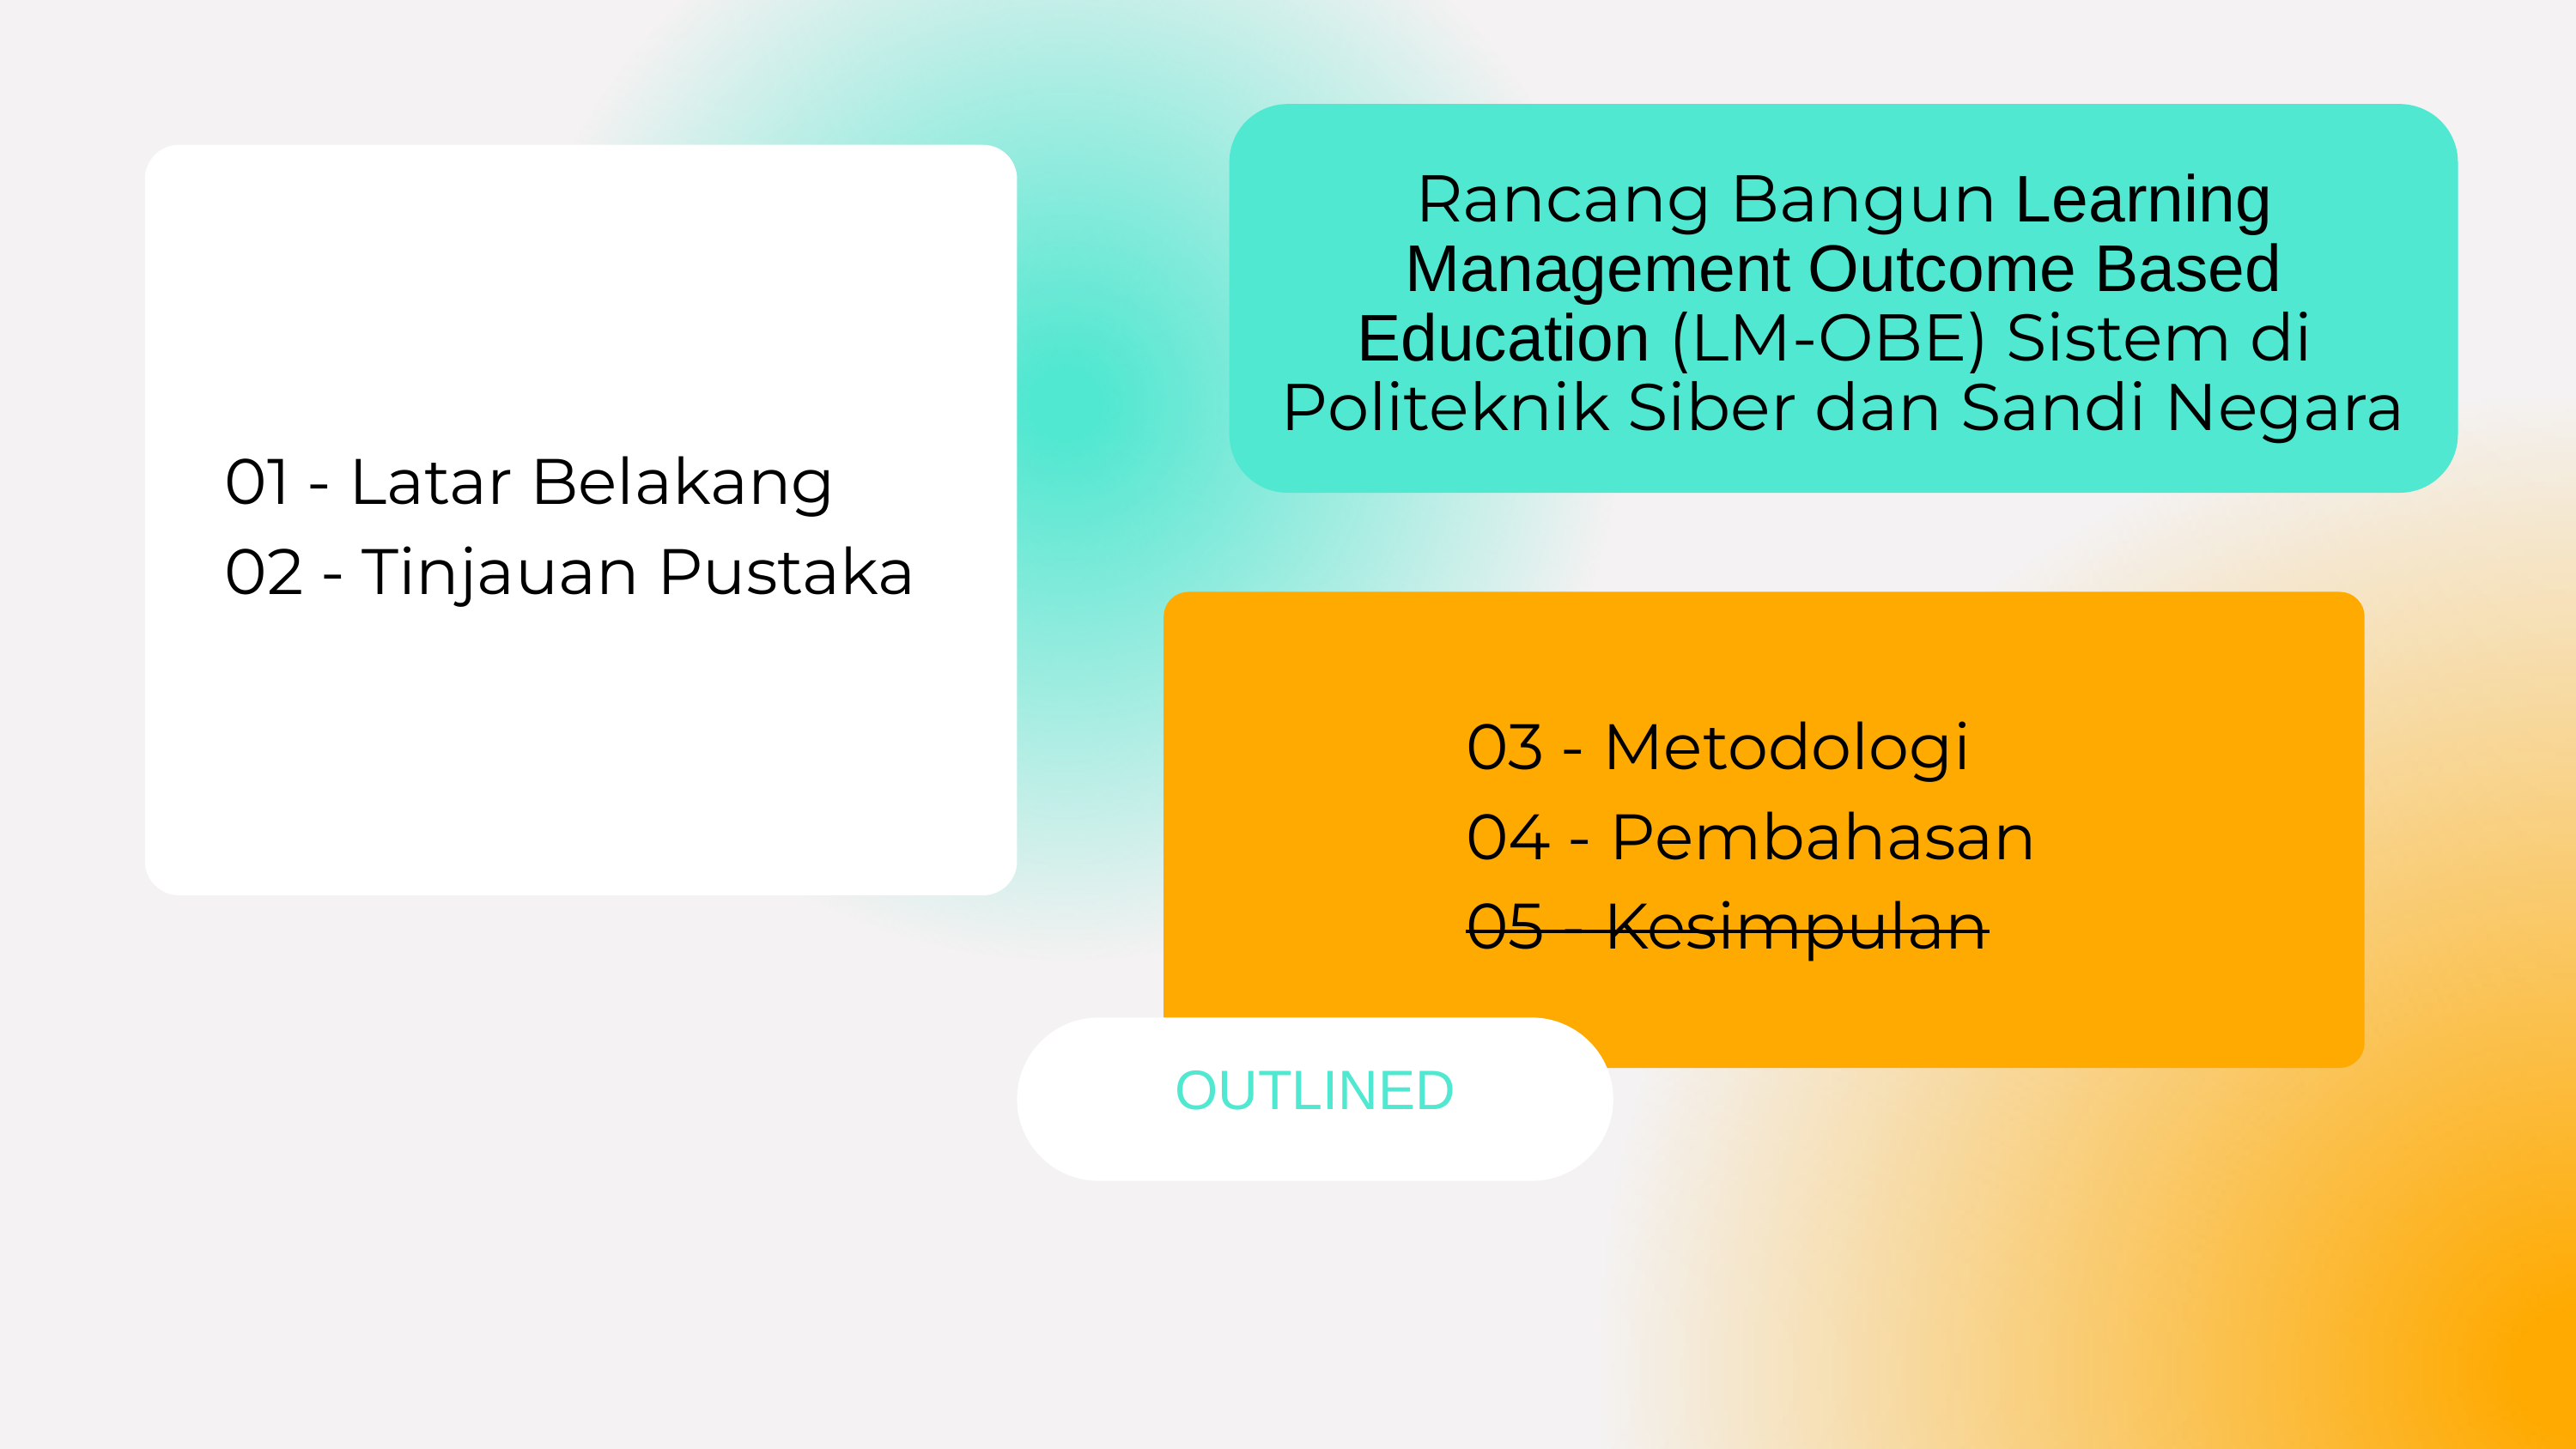

Rancang Bangun Learning Management Outcome Based Education (LM-OBE) Sistem di  Politeknik Siber dan Sandi Negara

01 - Latar Belakang
02 - Tinjauan Pustaka

03 - Metodologi
04 - Pembahasan
05 - Kesimpulan

OUTLINED